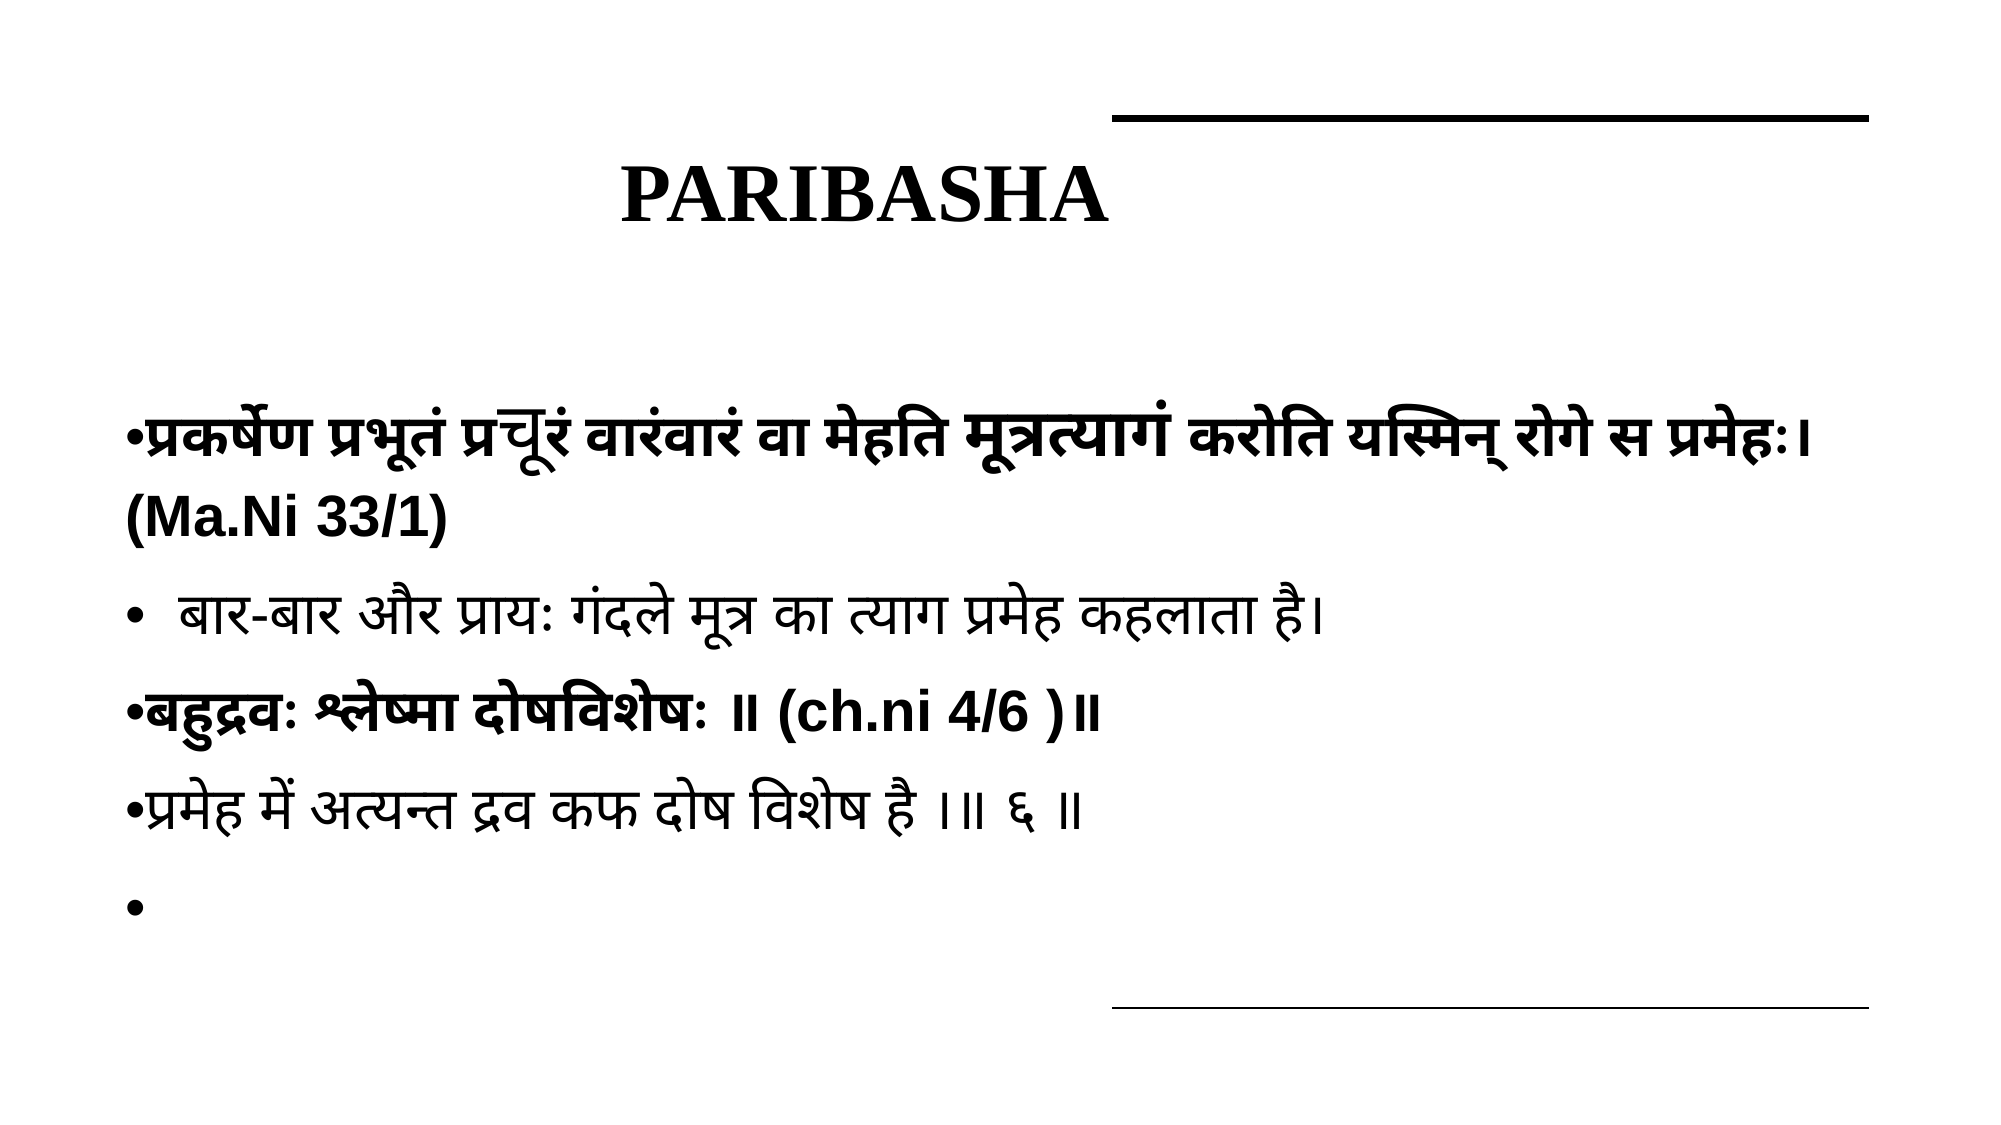

# Paribasha
•प्रकर्षेण प्रभूतं प्रचूरं वारंवारं वा मेहति मूत्रत्यागं करोति यस्मिन् रोगे स प्रमेहः।  (Ma.Ni 33/1)
•  बार-बार और प्रायः गंदले मूत्र का त्याग प्रमेह कहलाता है।
•बहुद्रवः श्लेष्मा दोषविशेषः ॥ (ch.ni 4/6 )॥
•प्रमेह में अत्यन्त द्रव कफ दोष विशेष है ।॥ ६ ॥
•